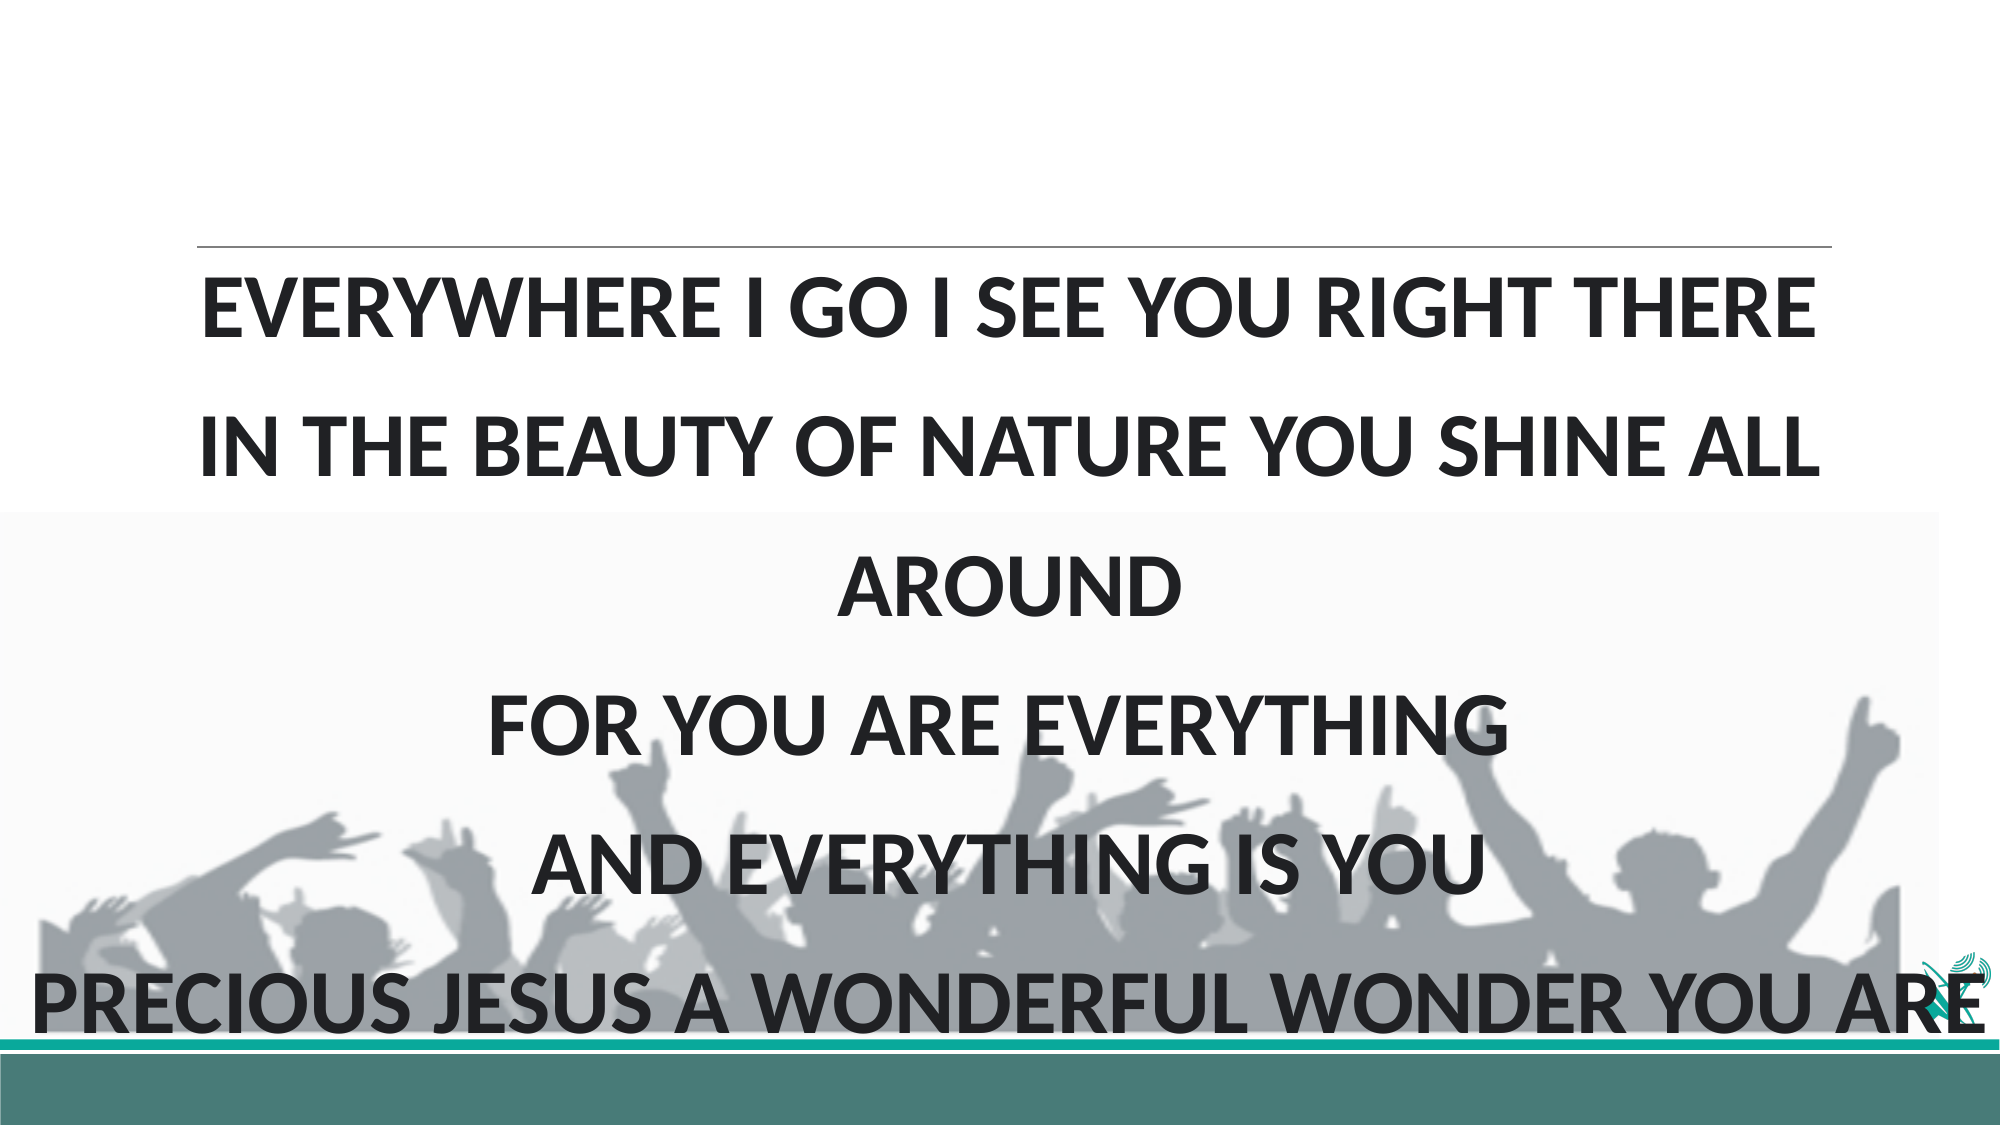

EVERYWHERE I GO I SEE YOU RIGHT THERE
IN THE BEAUTY OF NATURE YOU SHINE ALL
AROUND
FOR YOU ARE EVERYTHING
AND EVERYTHING IS YOU
PRECIOUS JESUS A WONDERFUL WONDER YOU ARE